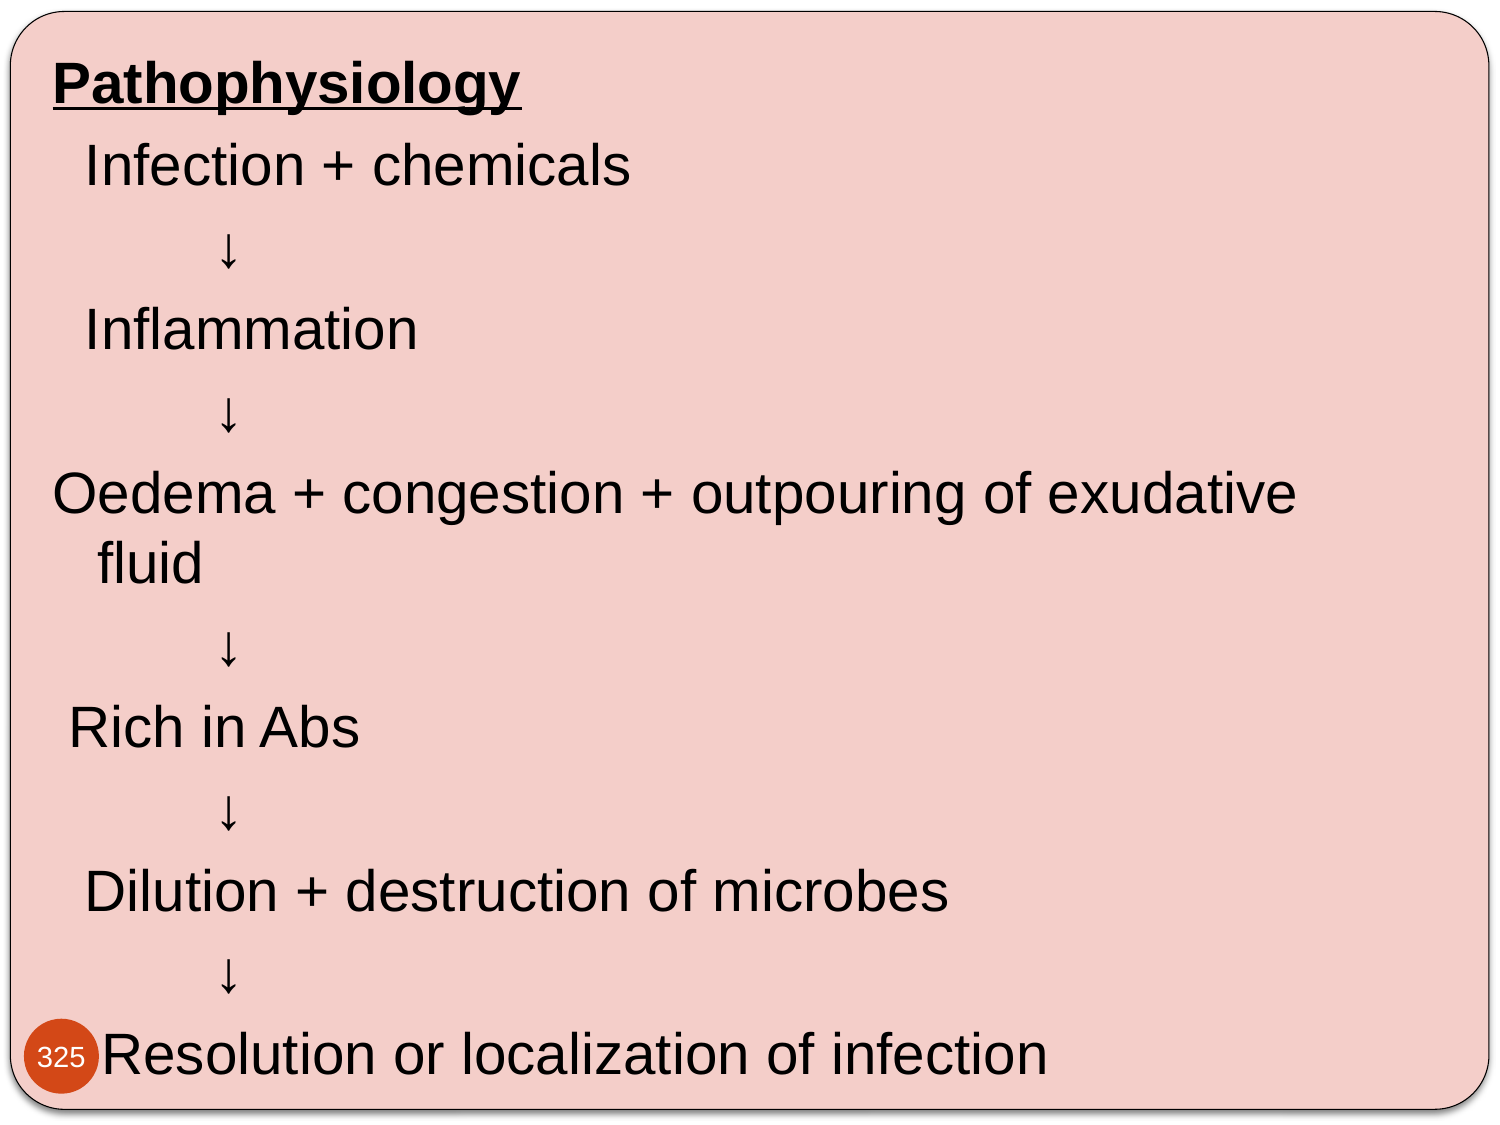

Pathophysiology
  Infection + chemicals
          ↓
  Inflammation
          ↓
Oedema + congestion + outpouring of exudative fluid
          ↓
 Rich in Abs
          ↓
  Dilution + destruction of microbes
          ↓
   Resolution or localization of infection

325